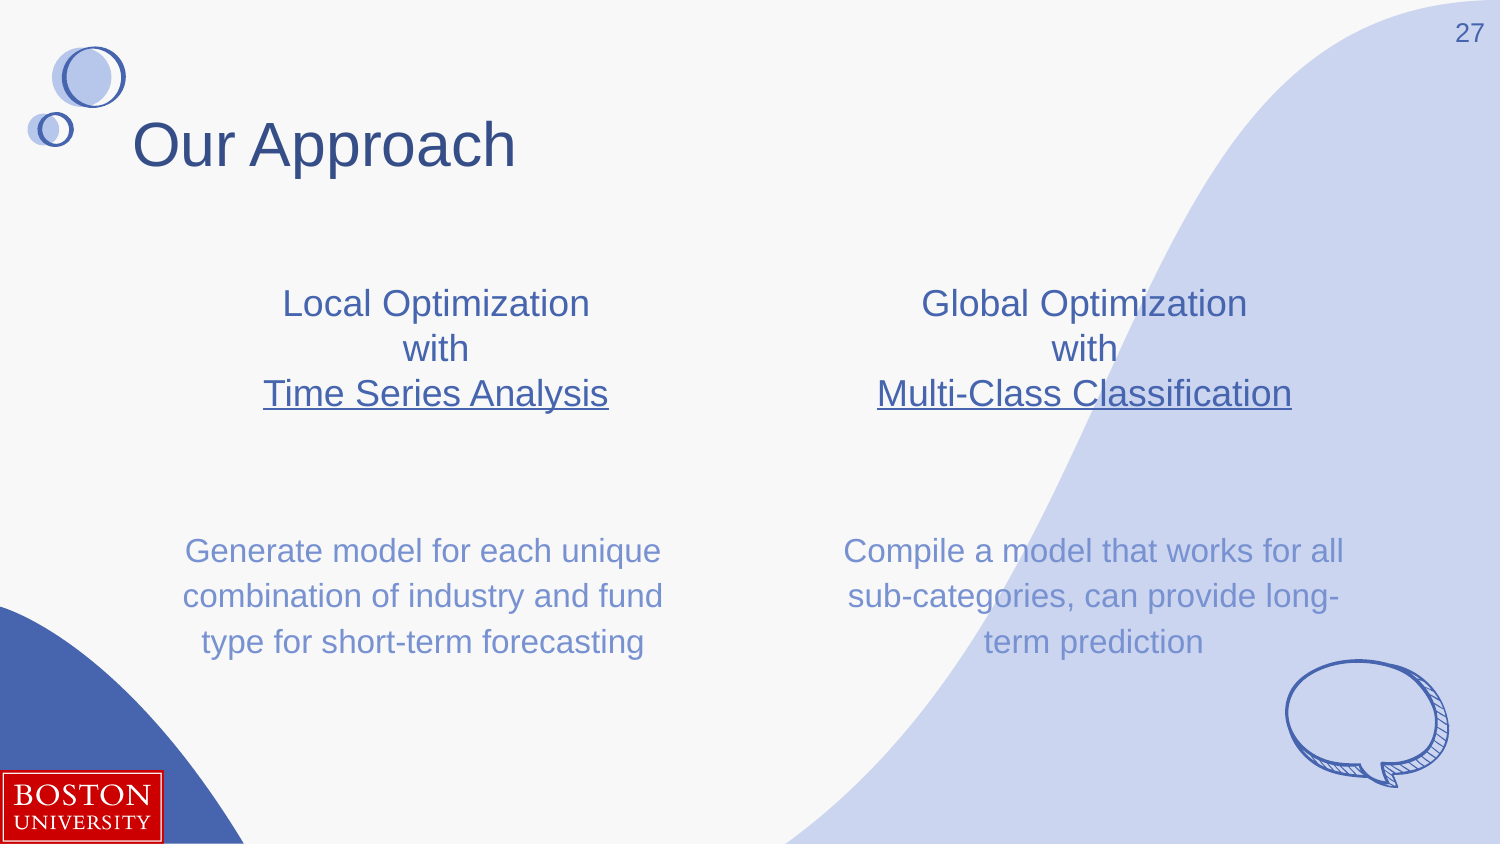

27
# Our Approach
Local Optimization
with
Time Series Analysis
Global Optimization
with
Multi-Class Classification
Generate model for each unique combination of industry and fund type for short-term forecasting
Compile a model that works for all sub-categories, can provide long-term prediction